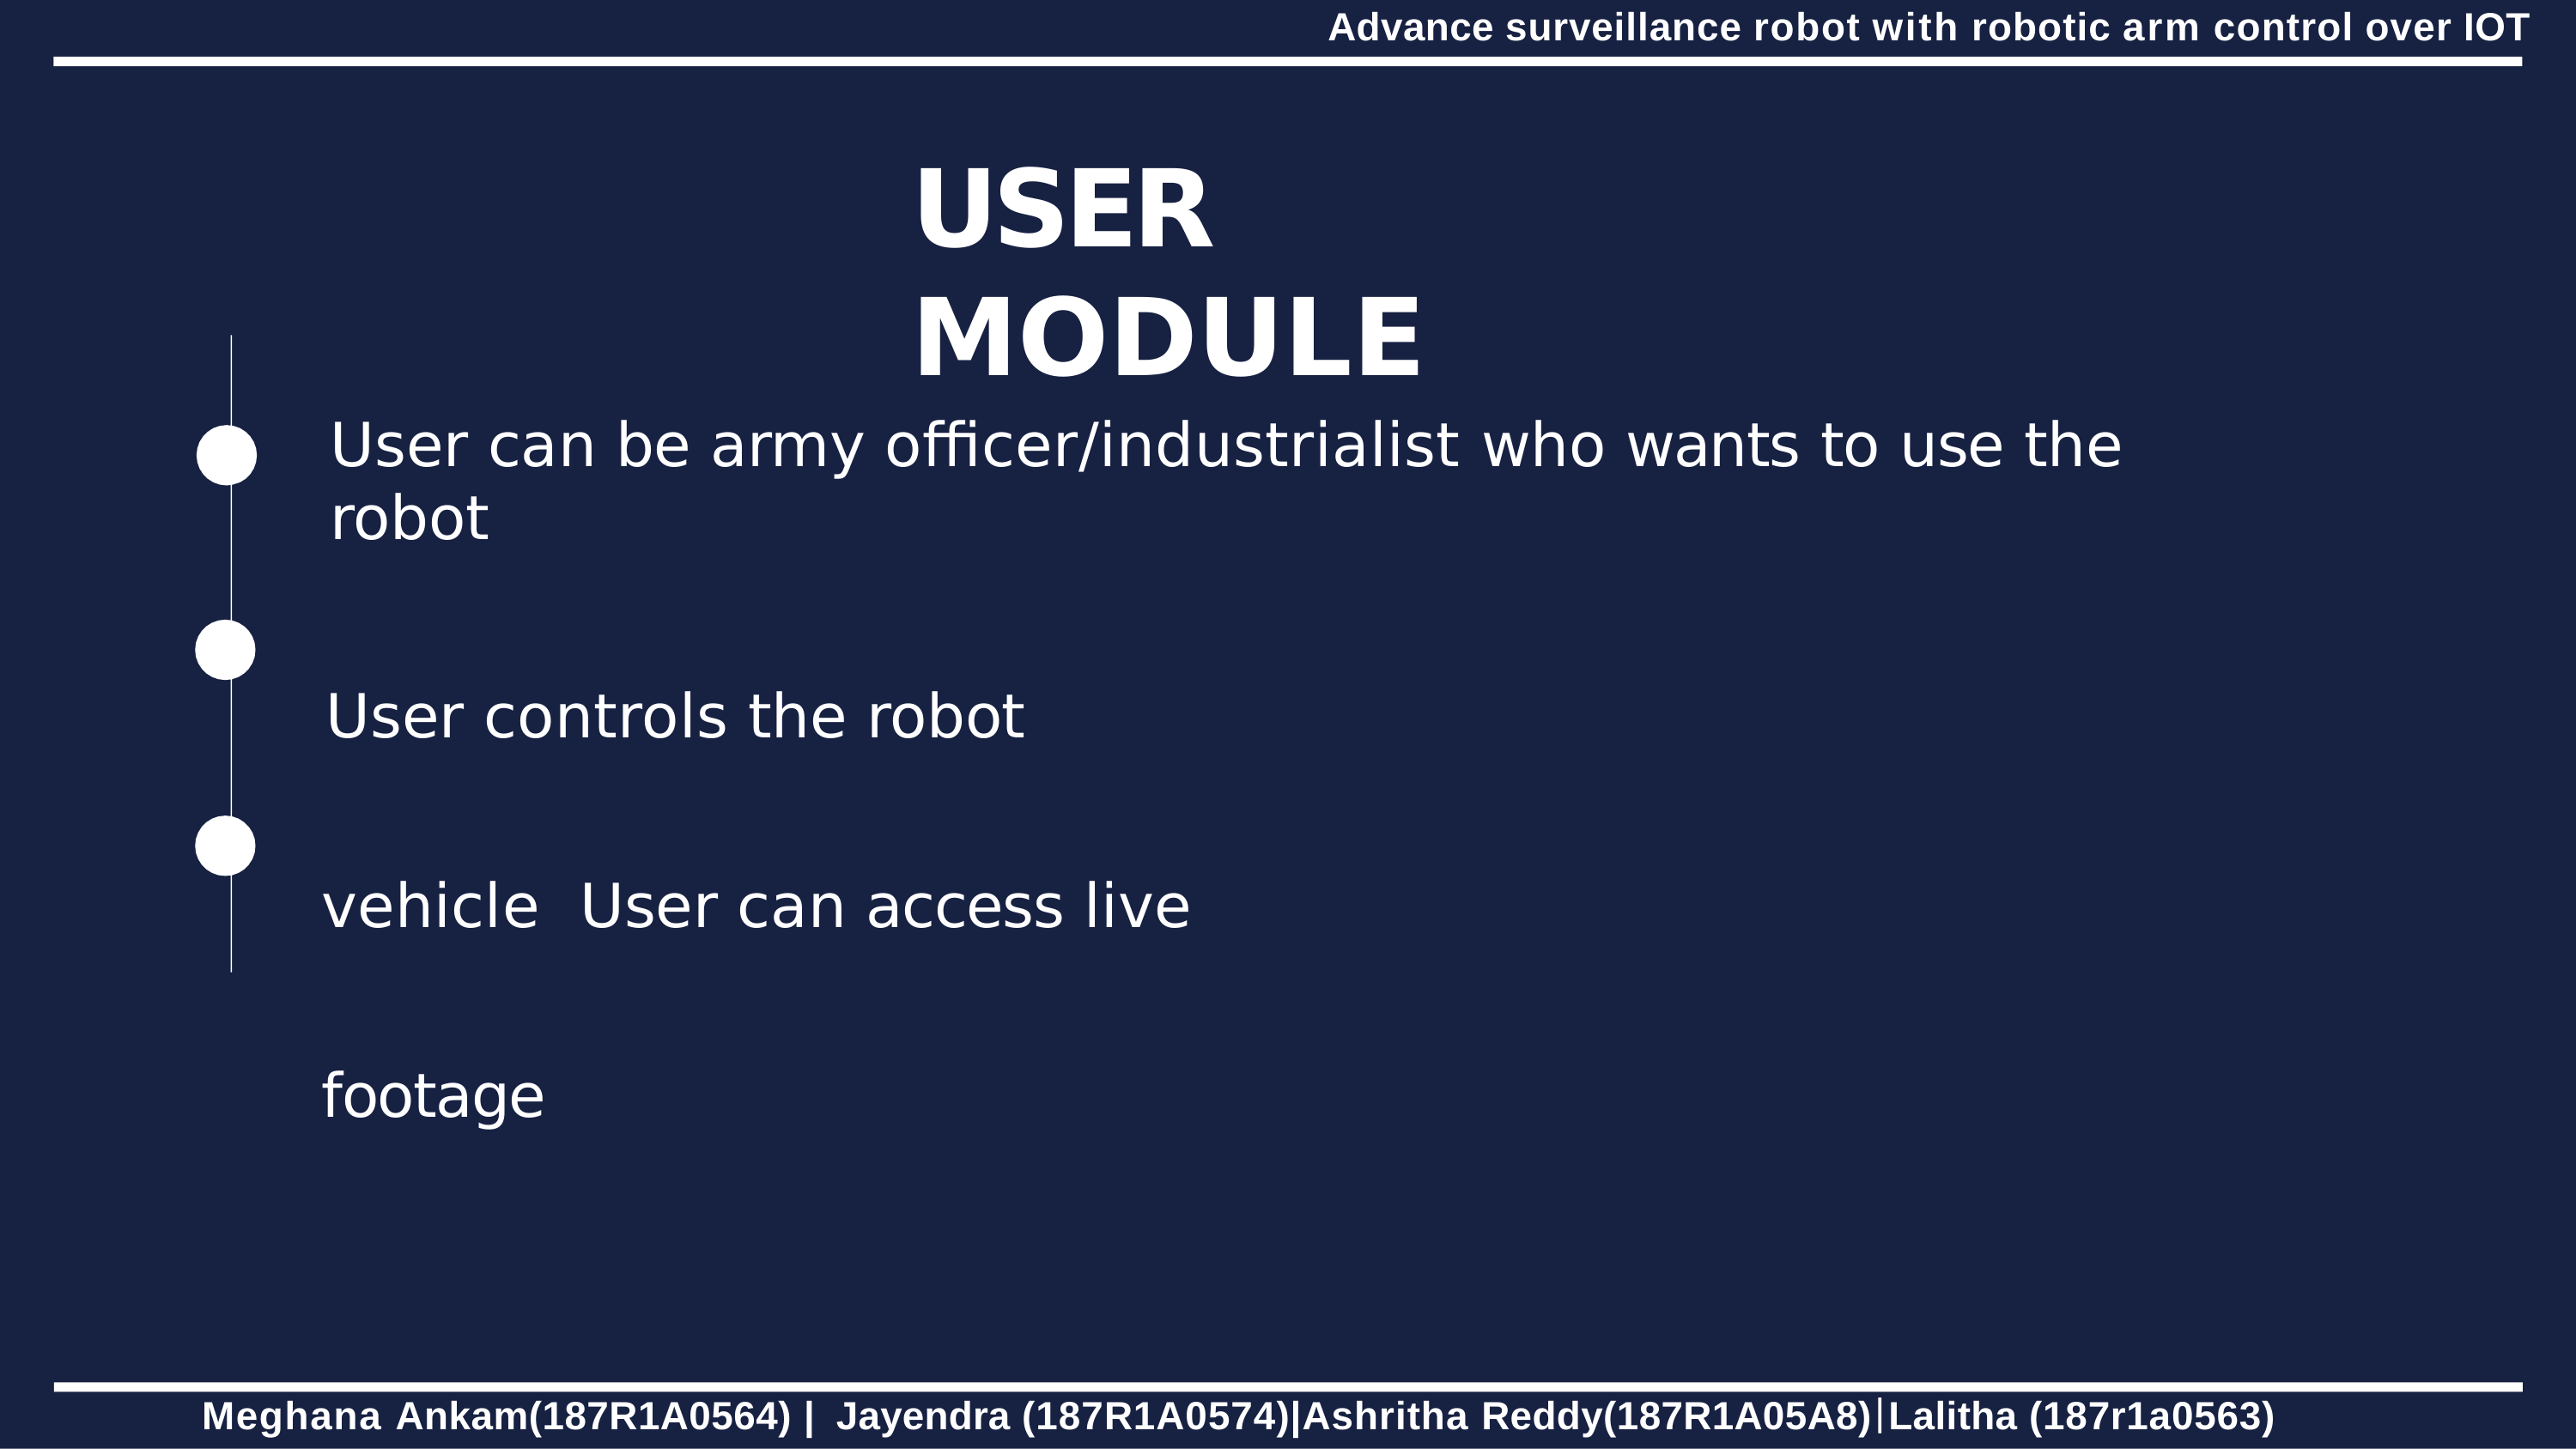

Advance surveillance robot with robotic arm control over IOT
# USER MODULE

User can be army officer/industrialist who wants to use the robot
User controls the robot vehicle  User can access live footage

Meghana Ankam(187R1A0564) | Jayendra (187R1A0574)|Ashritha Reddy(187R1A05A8)|Lalitha (187r1a0563)